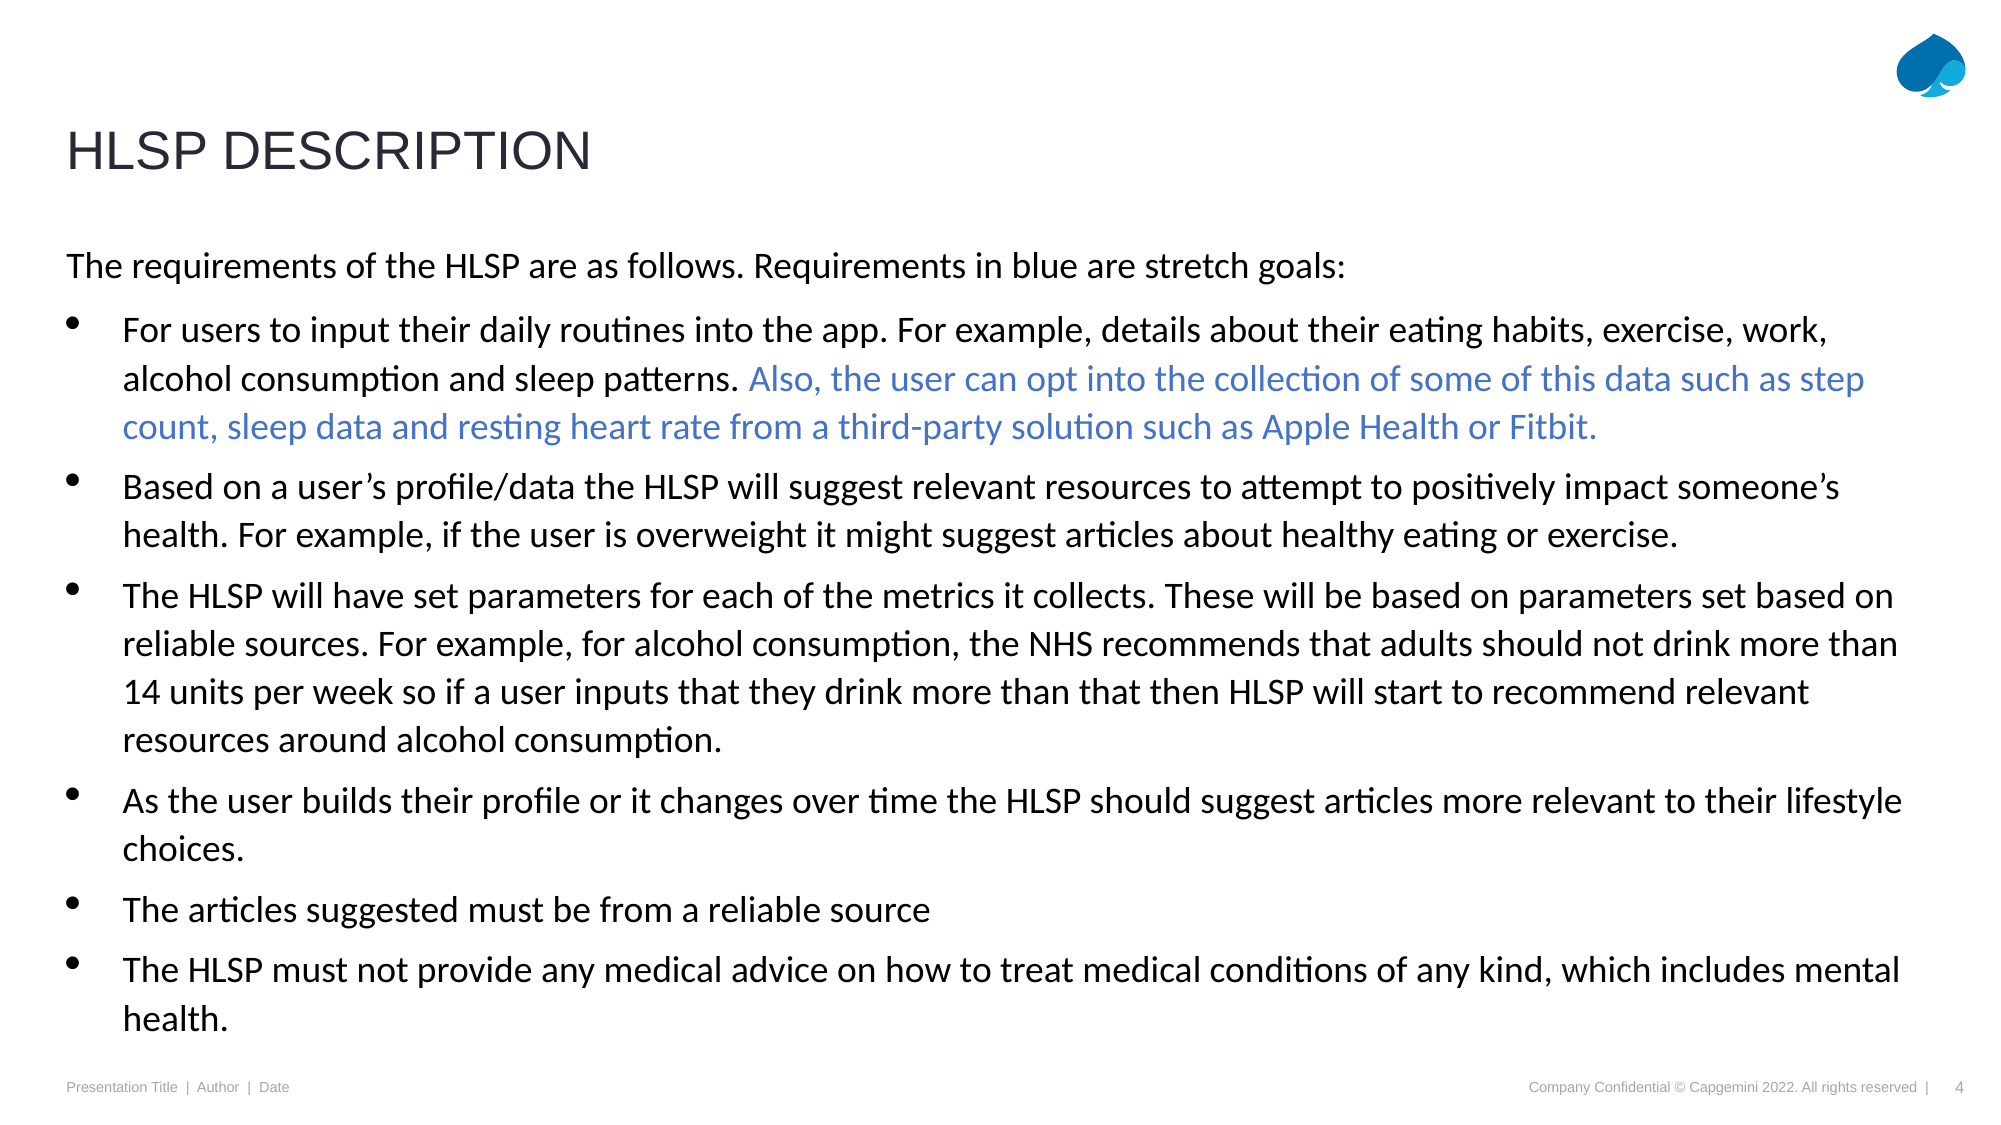

# HLSP Description
The requirements of the HLSP are as follows. Requirements in blue are stretch goals:
For users to input their daily routines into the app. For example, details about their eating habits, exercise, work, alcohol consumption and sleep patterns. Also, the user can opt into the collection of some of this data such as step count, sleep data and resting heart rate from a third-party solution such as Apple Health or Fitbit.
Based on a user’s profile/data the HLSP will suggest relevant resources to attempt to positively impact someone’s health. For example, if the user is overweight it might suggest articles about healthy eating or exercise.
The HLSP will have set parameters for each of the metrics it collects. These will be based on parameters set based on reliable sources. For example, for alcohol consumption, the NHS recommends that adults should not drink more than 14 units per week so if a user inputs that they drink more than that then HLSP will start to recommend relevant resources around alcohol consumption.
As the user builds their profile or it changes over time the HLSP should suggest articles more relevant to their lifestyle choices.
The articles suggested must be from a reliable source
The HLSP must not provide any medical advice on how to treat medical conditions of any kind, which includes mental health.